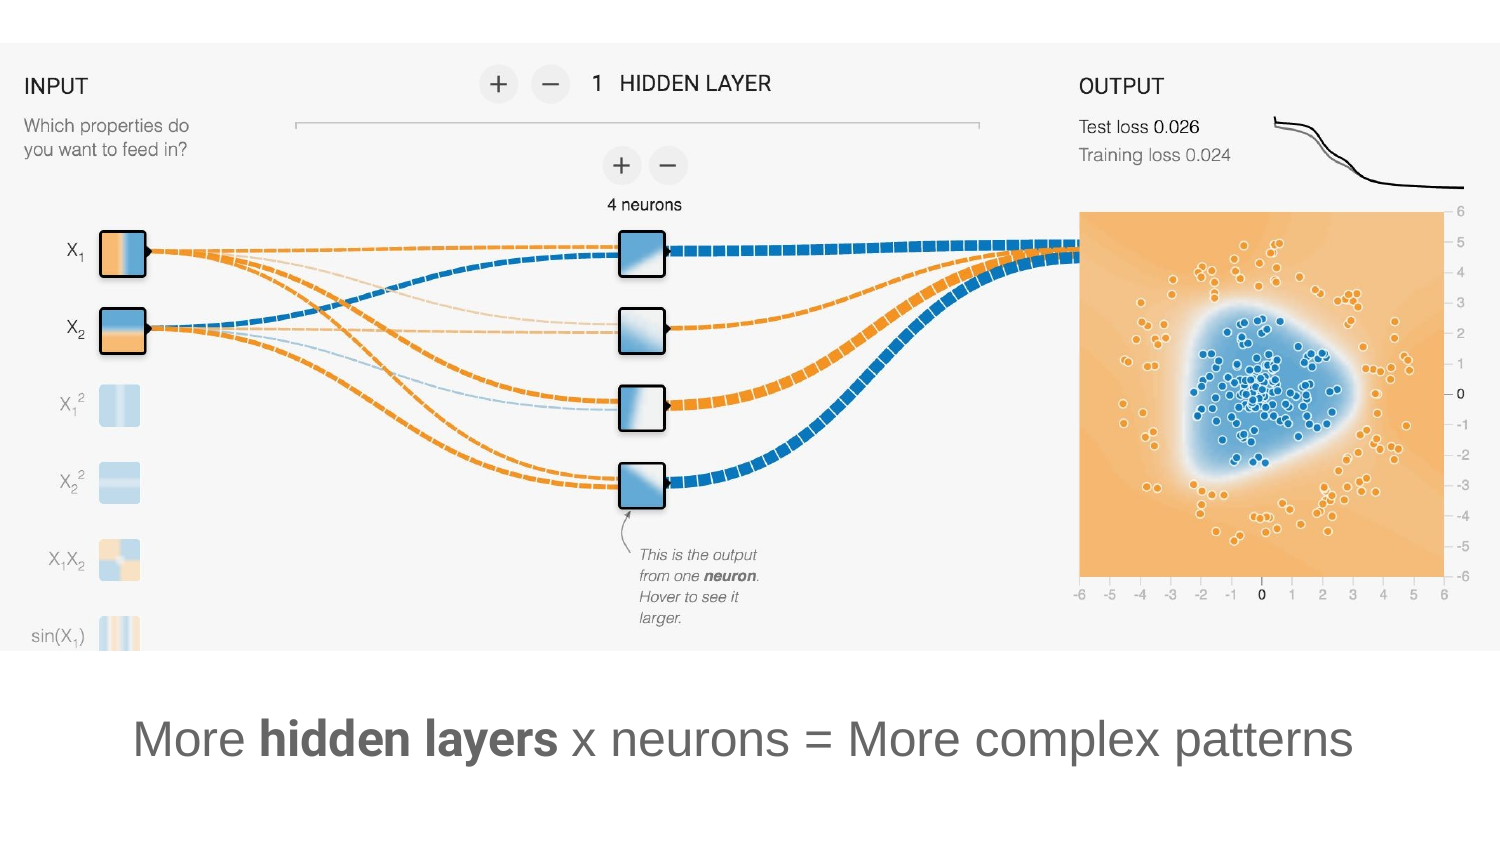

More hidden layers x neurons = More complex patterns
Department of IT
15